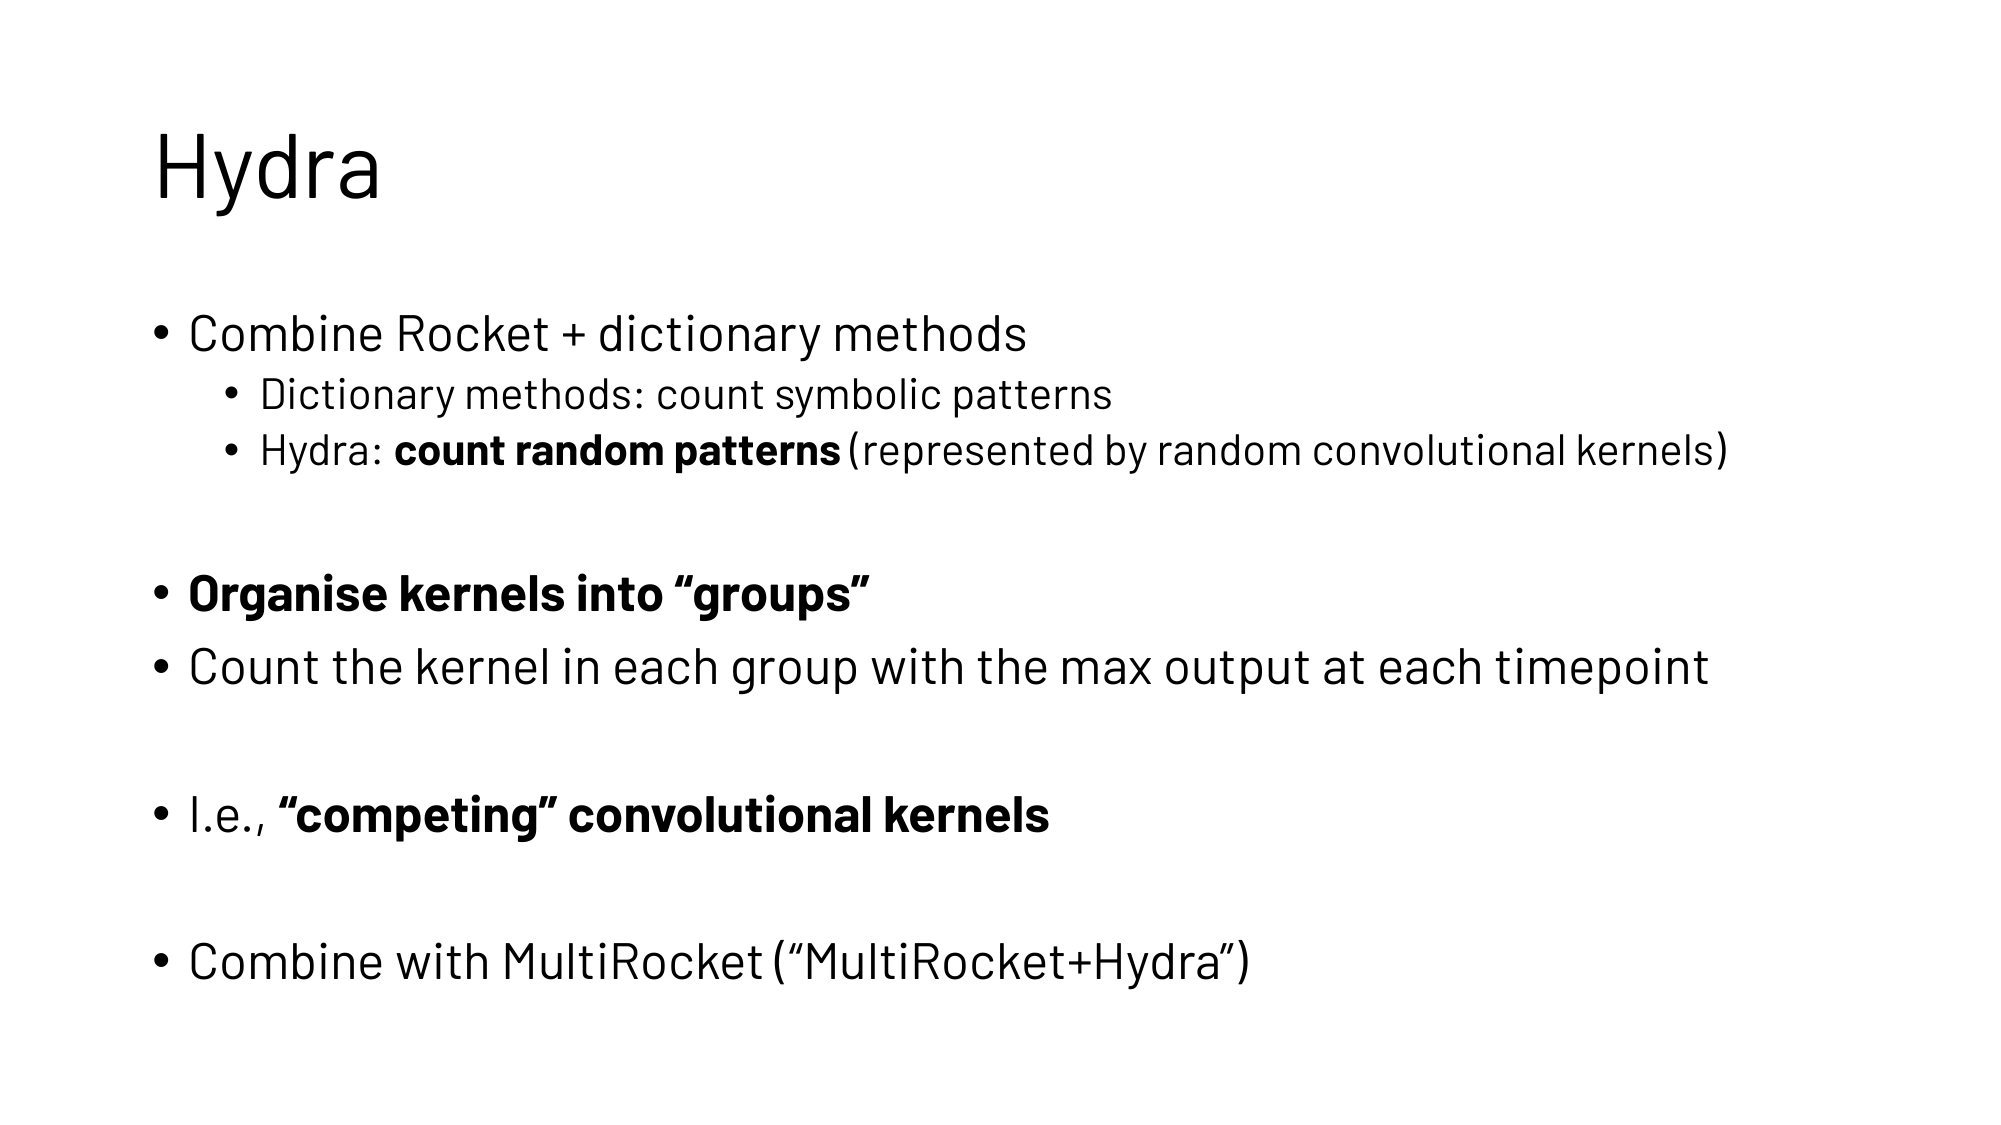

# Hydra
Combine Rocket + dictionary methods
Dictionary methods: count symbolic patterns
Hydra: count random patterns (represented by random convolutional kernels)

Organise kernels into “groups”
Count the kernel in each group with the max output at each timepoint

I.e., “competing” convolutional kernels

Combine with MultiRocket (“MultiRocket+Hydra”)